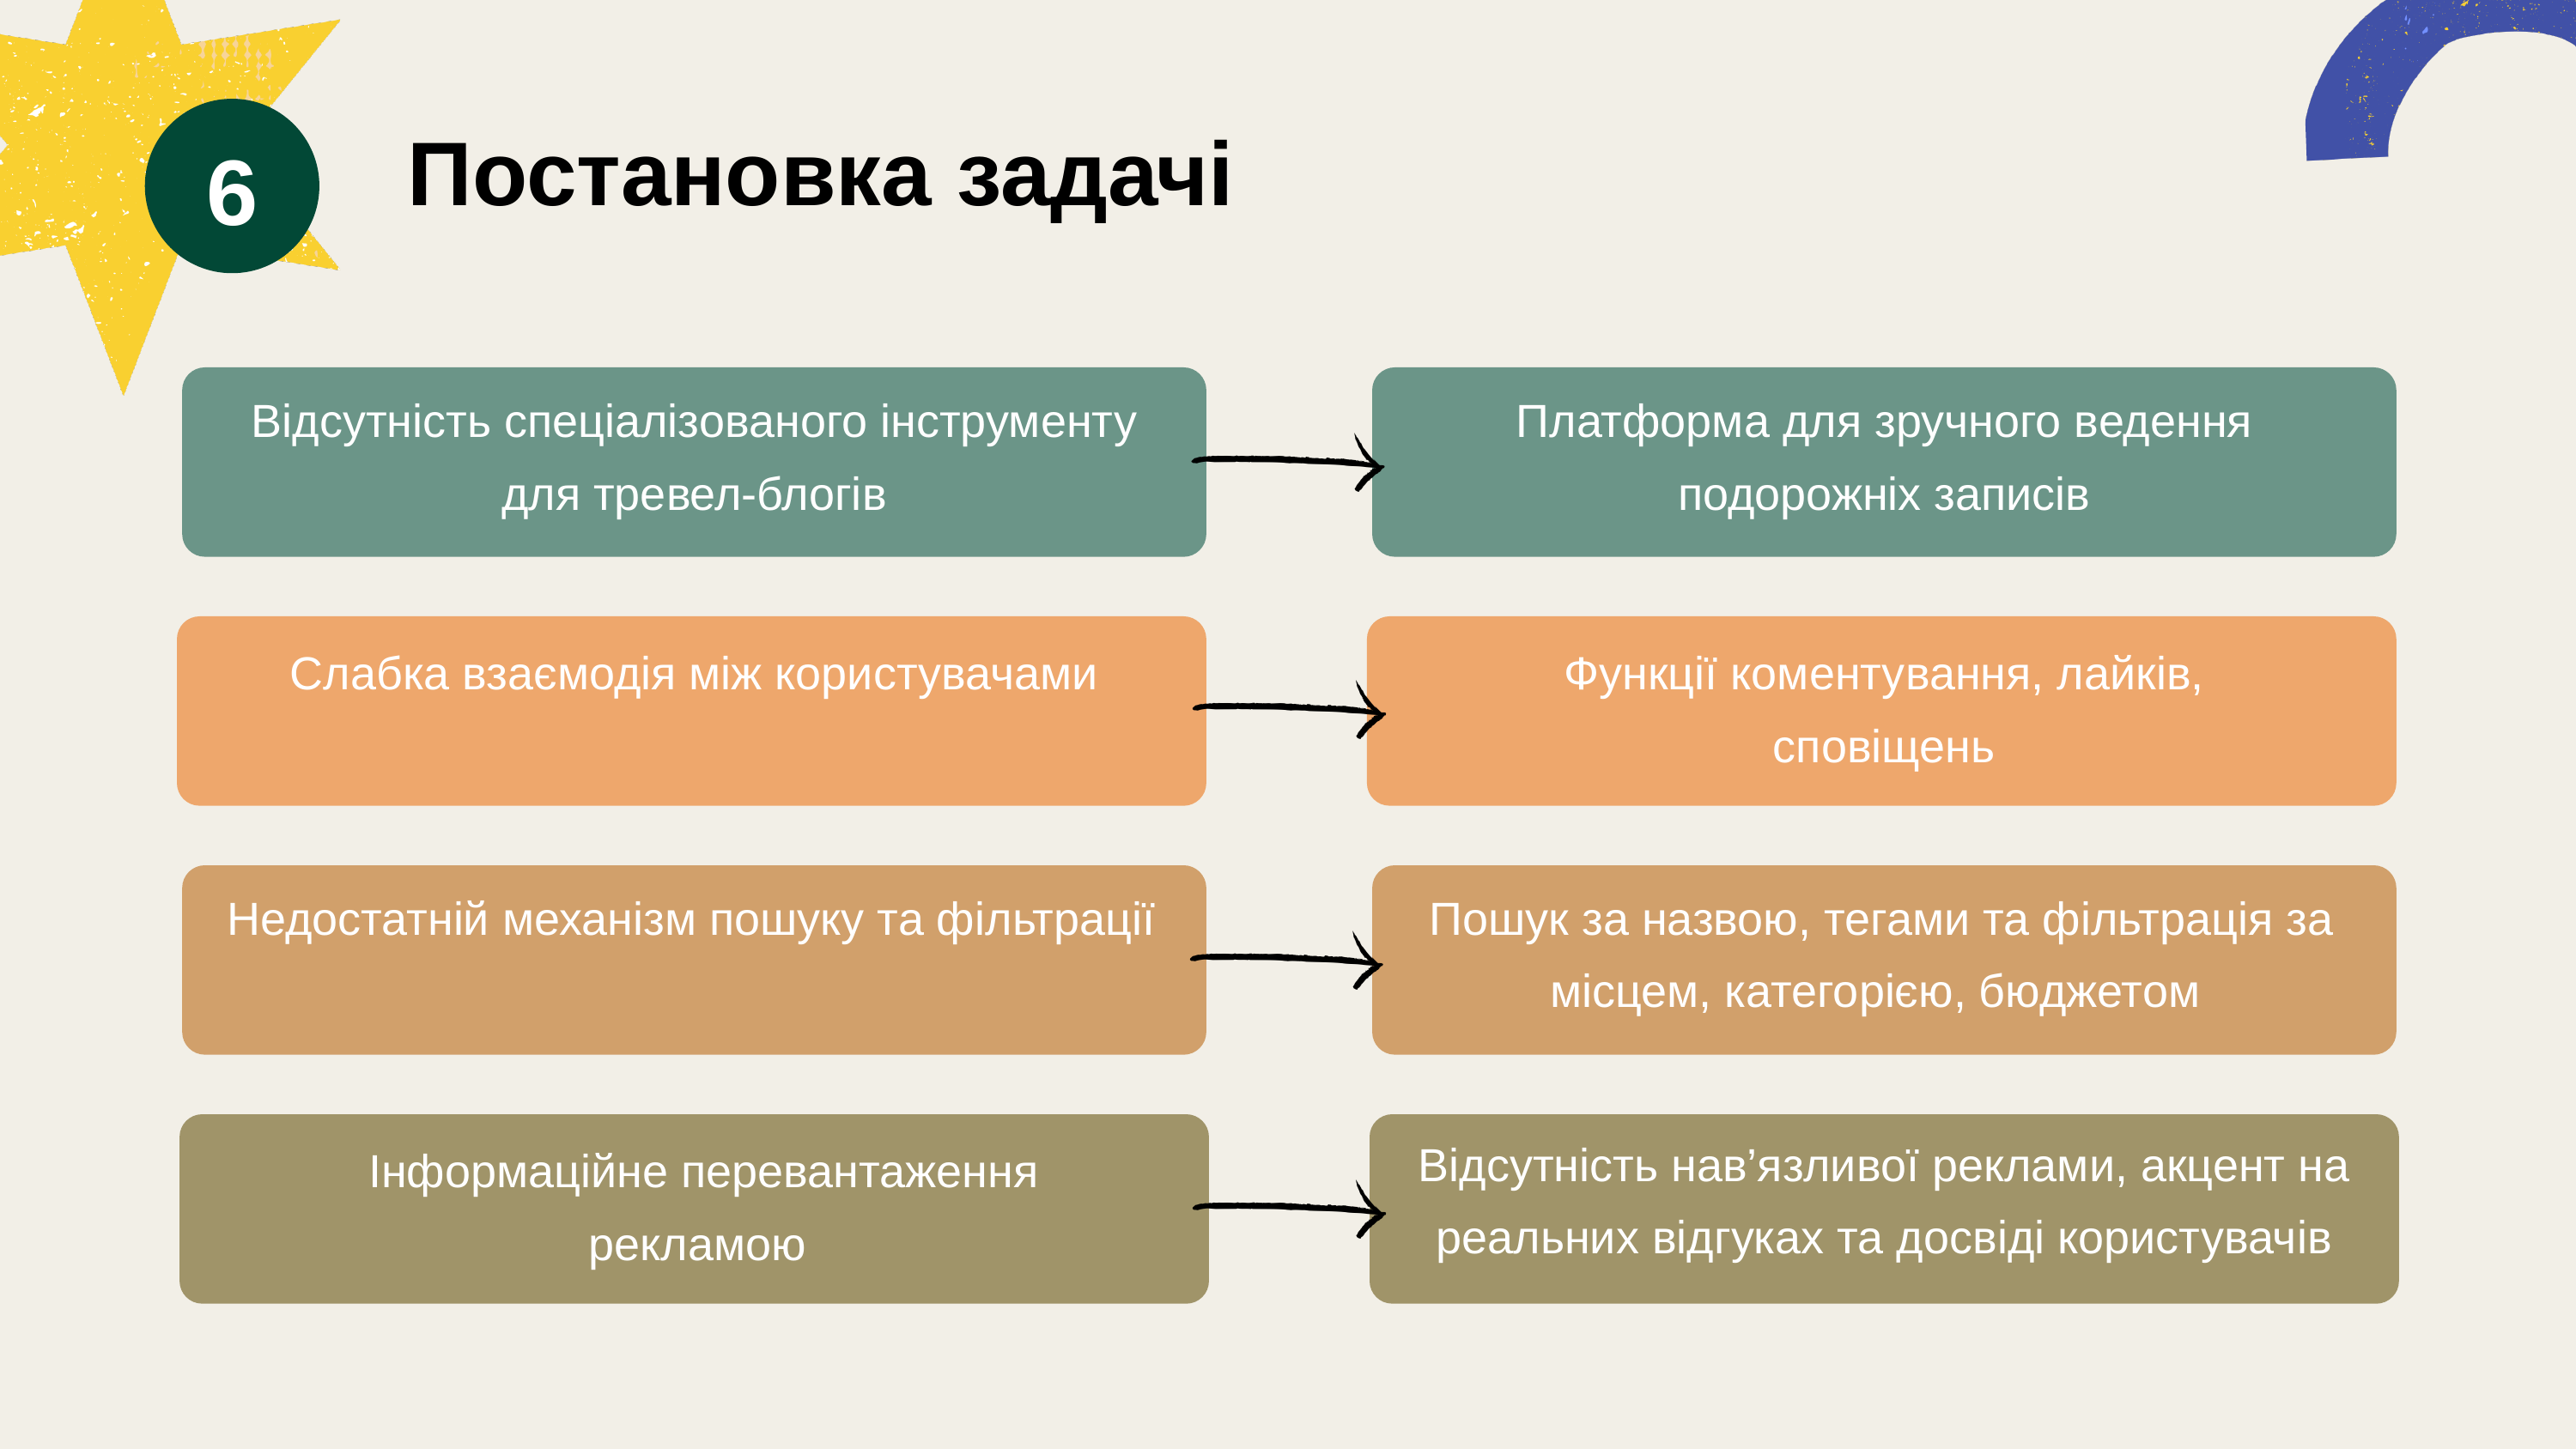

6
Постановка задачі

Відсутність спеціалізованого інструменту для тревел-блогів
Платформа для зручного ведення подорожніх записів

Слабка взаємодія між користувачами
Функції коментування, лайків, сповіщень

Недостатній механізм пошуку та фільтрації
Пошук за назвою, тегами та фільтрація за місцем, категорією, бюджетом

Відсутність нав’язливої реклами, акцент на реальних відгуках та досвіді користувачів
Інформаційне перевантаження рекламою